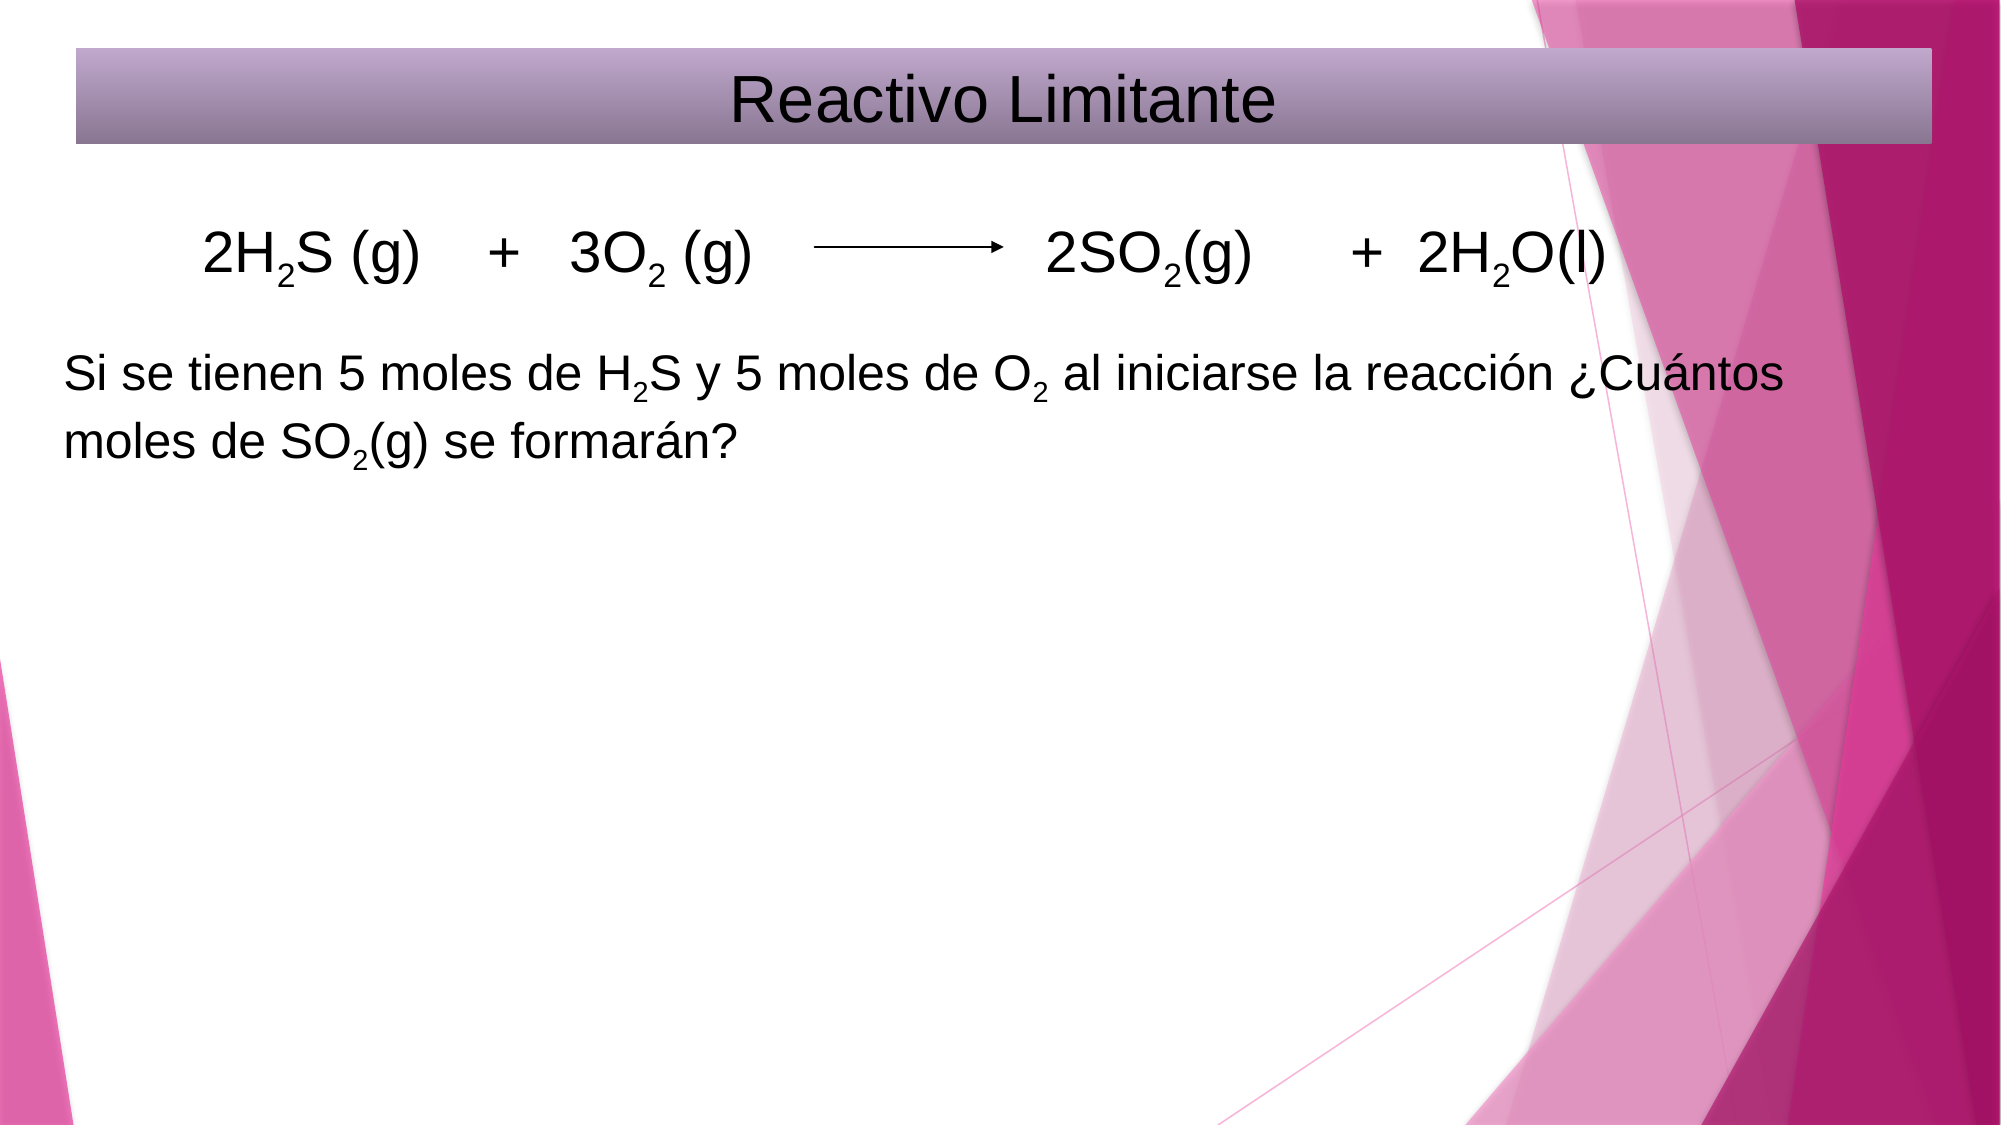

Reactivo Limitante
2H2S (g)    +   3O2 (g)                  2SO2(g)      +  2H2O(l)
Si se tienen 5 moles de H2S y 5 moles de O2 al iniciarse la reacción ¿Cuántos moles de SO2(g) se formarán?